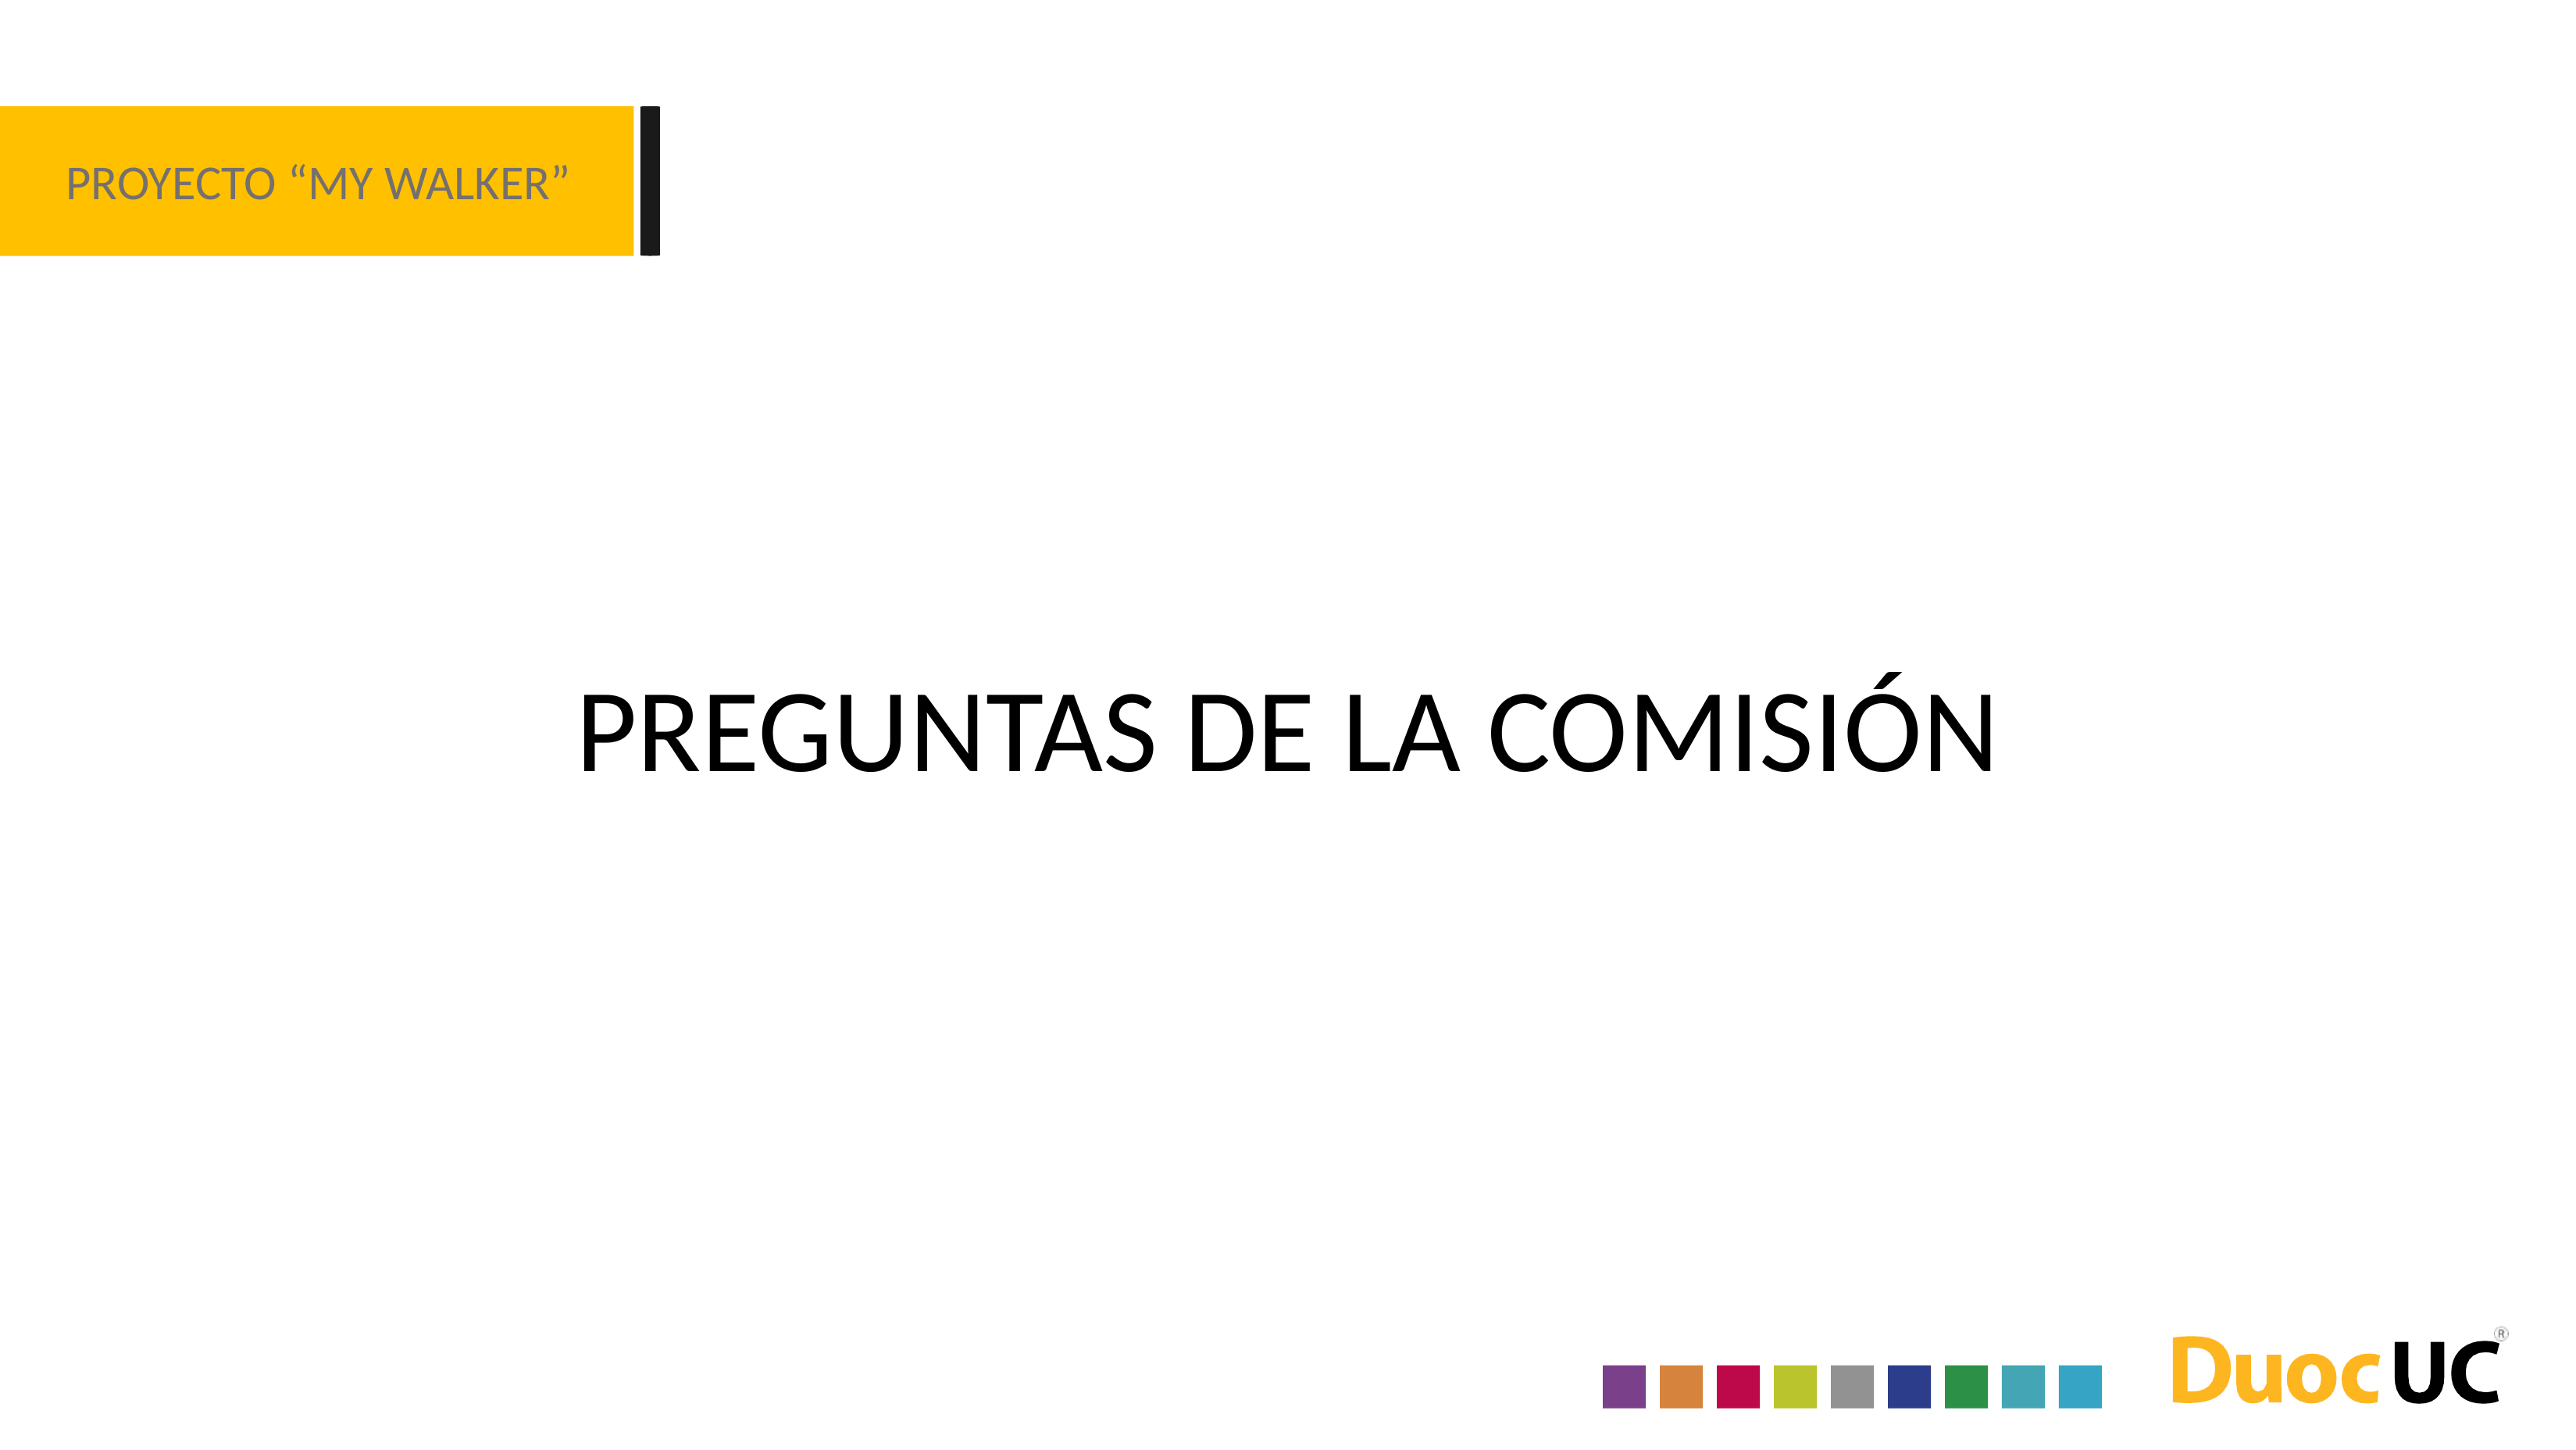

PROYECTO “MY WALKER”
PREGUNTAS DE LA COMISIÓN